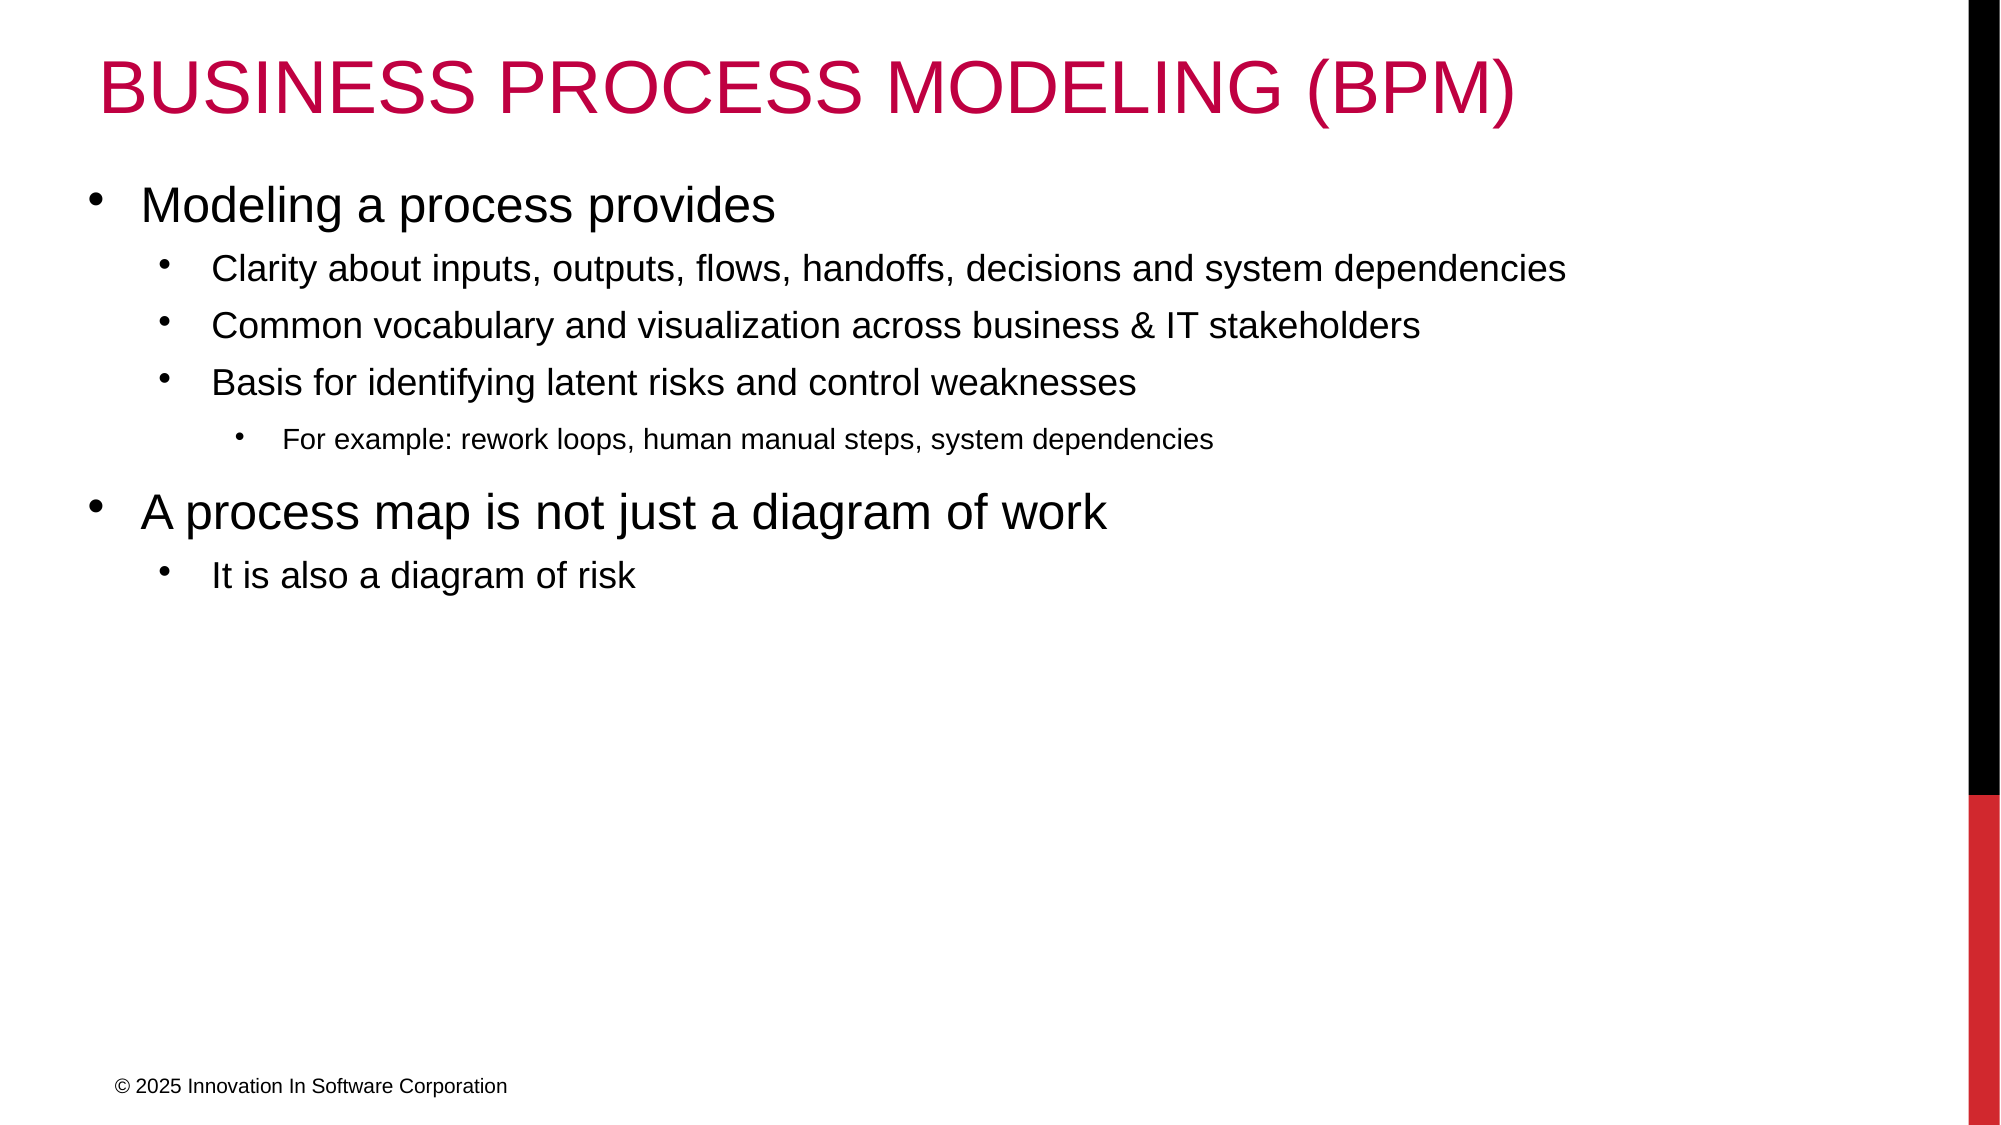

# Business Process Modeling (BPM)
Modeling a process provides
Clarity about inputs, outputs, flows, handoffs, decisions and system dependencies
Common vocabulary and visualization across business & IT stakeholders
Basis for identifying latent risks and control weaknesses
For example: rework loops, human manual steps, system dependencies
A process map is not just a diagram of work
It is also a diagram of risk
© 2025 Innovation In Software Corporation